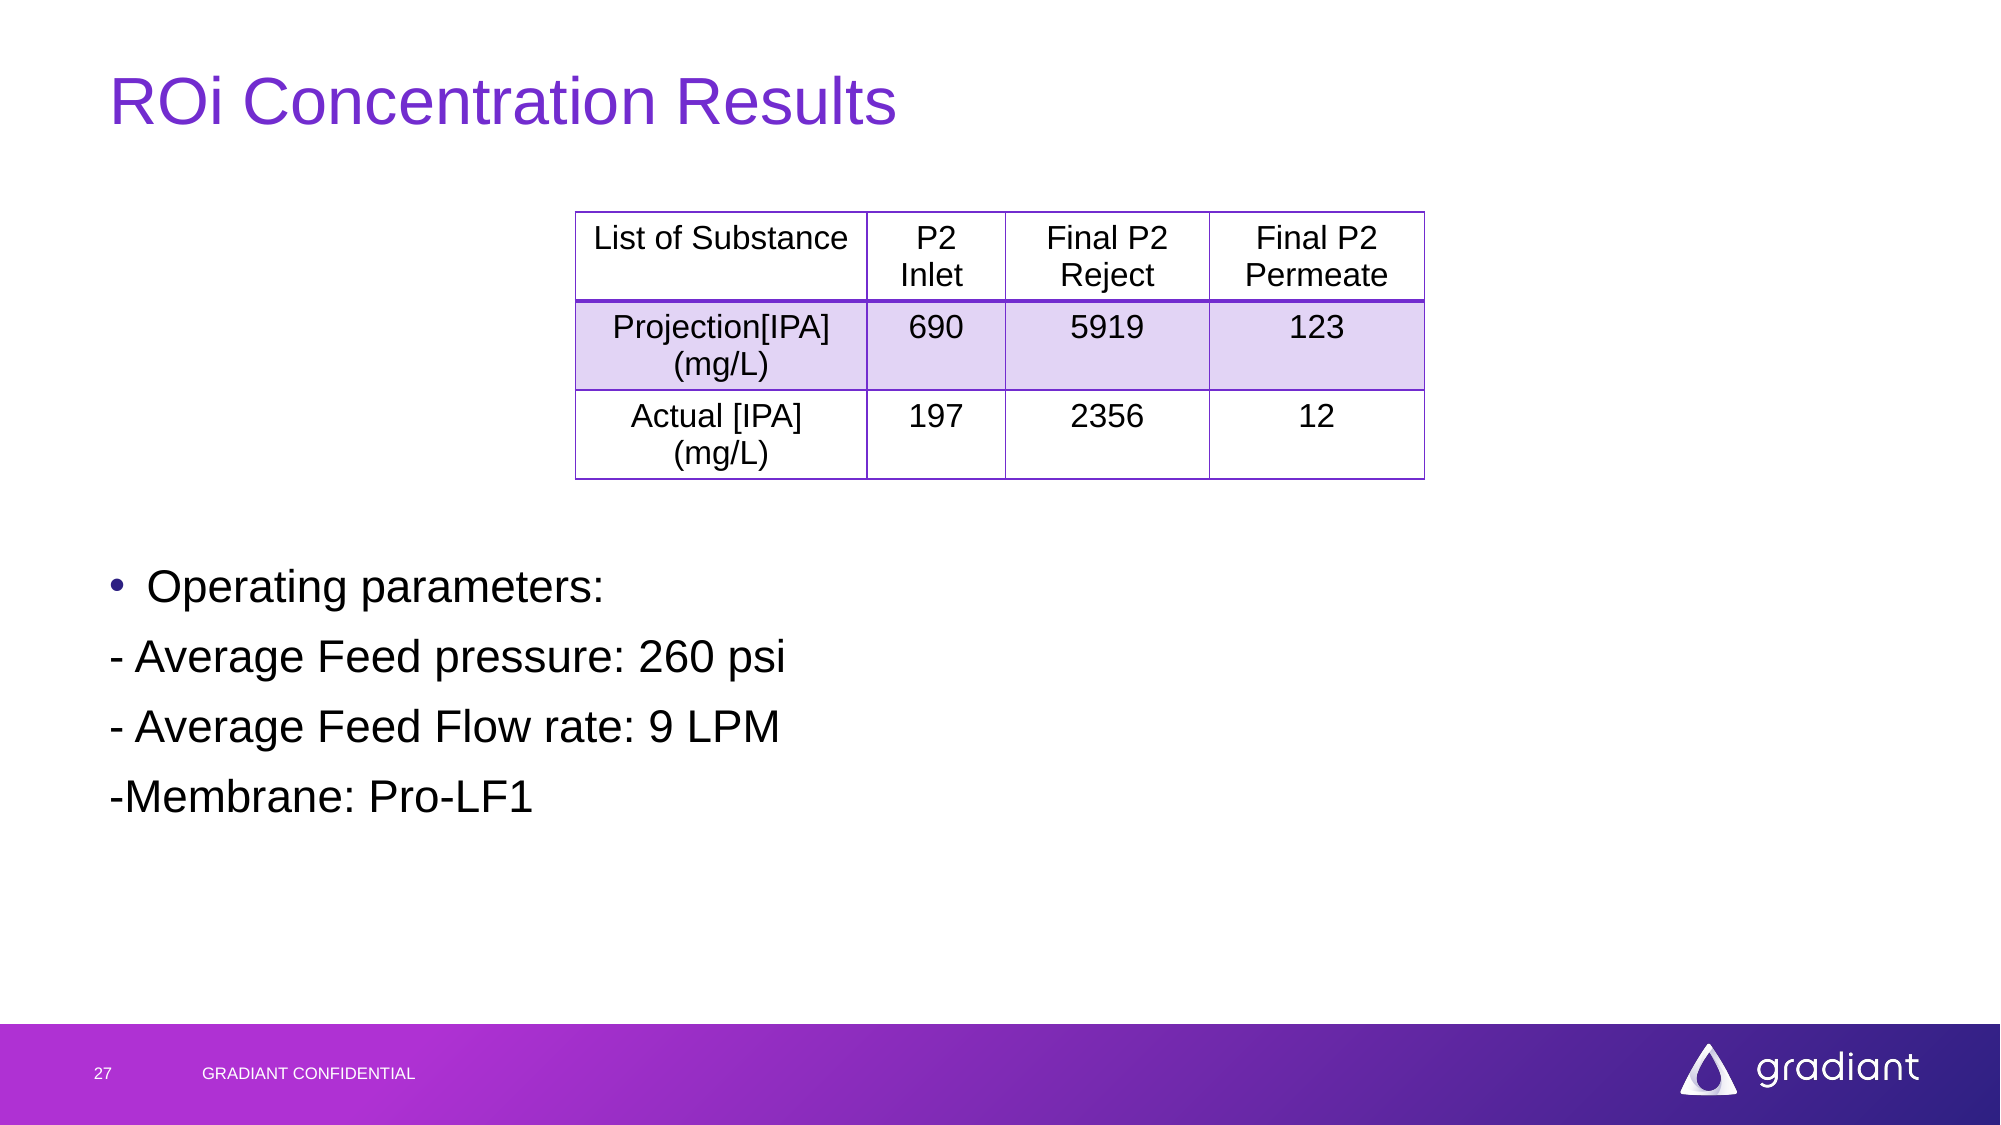

# ROi Concentration Results
| List of Substance | P2 Inlet | Final P2 Reject | Final P2 Permeate |
| --- | --- | --- | --- |
| Projection[IPA] (mg/L) | 690 | 5919 | 123 |
| Actual [IPA] (mg/L) | 197 | 2356 | 12 |
Operating parameters:
- Average Feed pressure: 260 psi
- Average Feed Flow rate: 9 LPM
-Membrane: Pro-LF1

27
GRADIANT CONFIDENTIAL